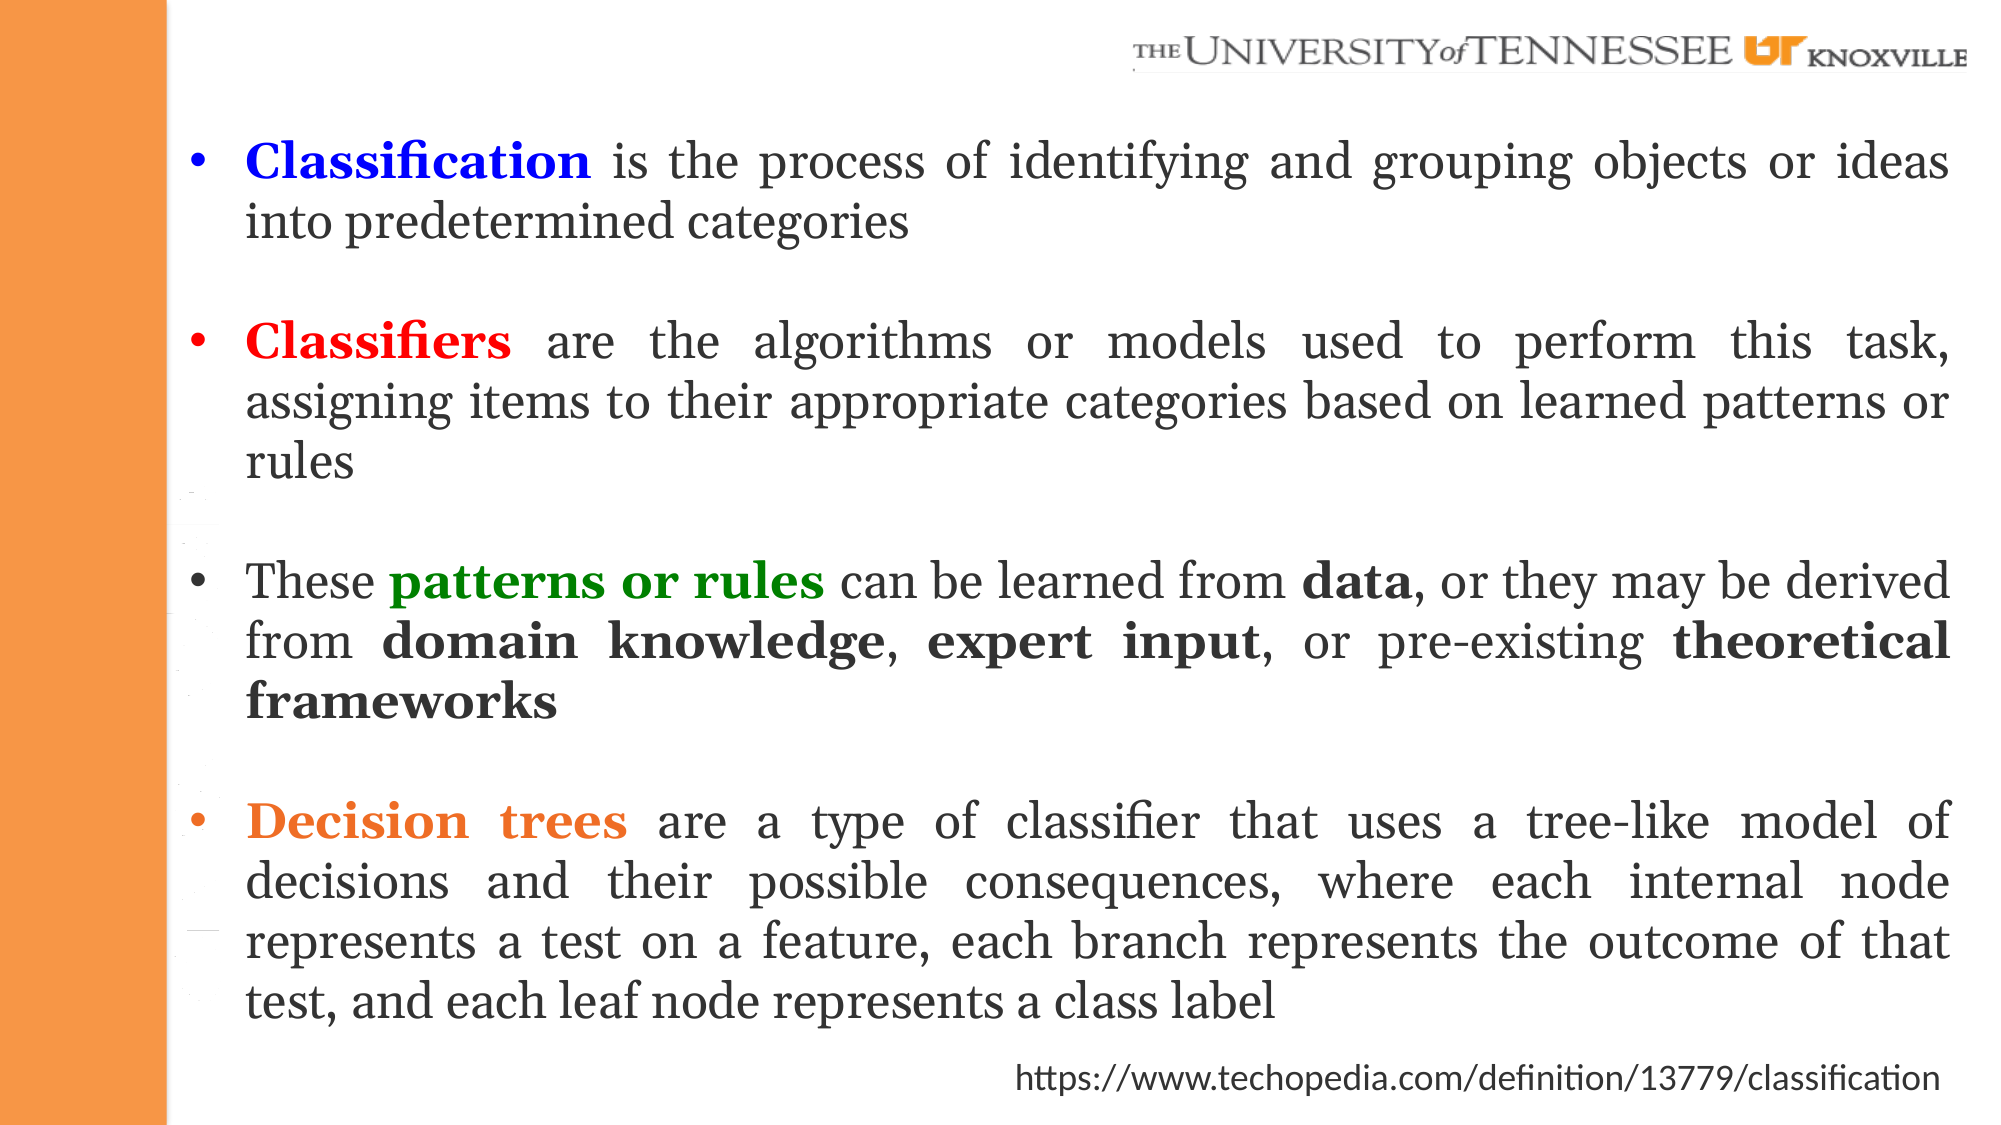

Classification is the process of identifying and grouping objects or ideas into predetermined categories

Classifiers are the algorithms or models used to perform this task, assigning items to their appropriate categories based on learned patterns or rules

These patterns or rules can be learned from data, or they may be derived from domain knowledge, expert input, or pre-existing theoretical frameworks

Decision trees are a type of classifier that uses a tree-like model of decisions and their possible consequences, where each internal node represents a test on a feature, each branch represents the outcome of that test, and each leaf node represents a class label
https://www.techopedia.com/definition/13779/classification